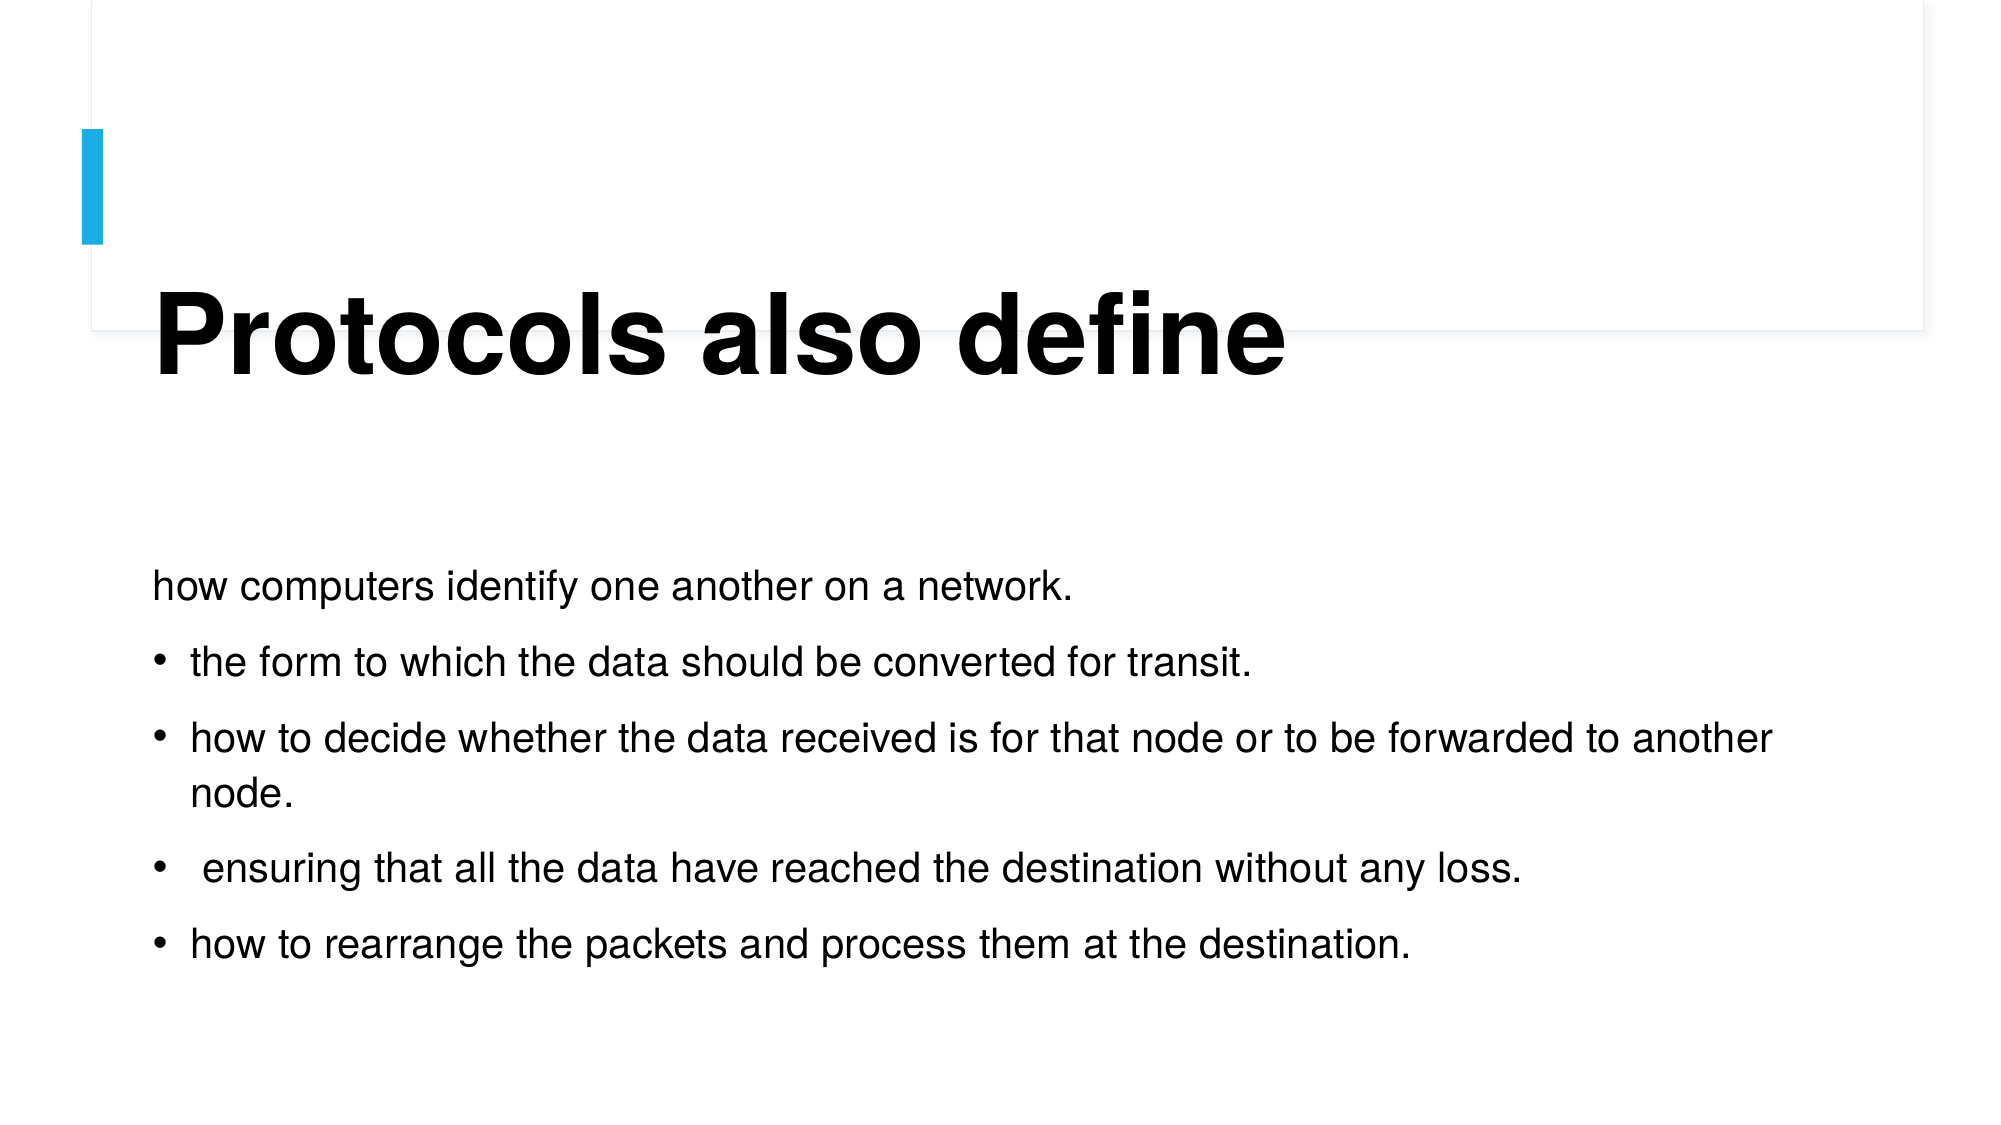

# Protocols also define
how computers identify one another on a network.
the form to which the data should be converted for transit.
how to decide whether the data received is for that node or to be forwarded to another node.
 ensuring that all the data have reached the destination without any loss.
how to rearrange the packets and process them at the destination.